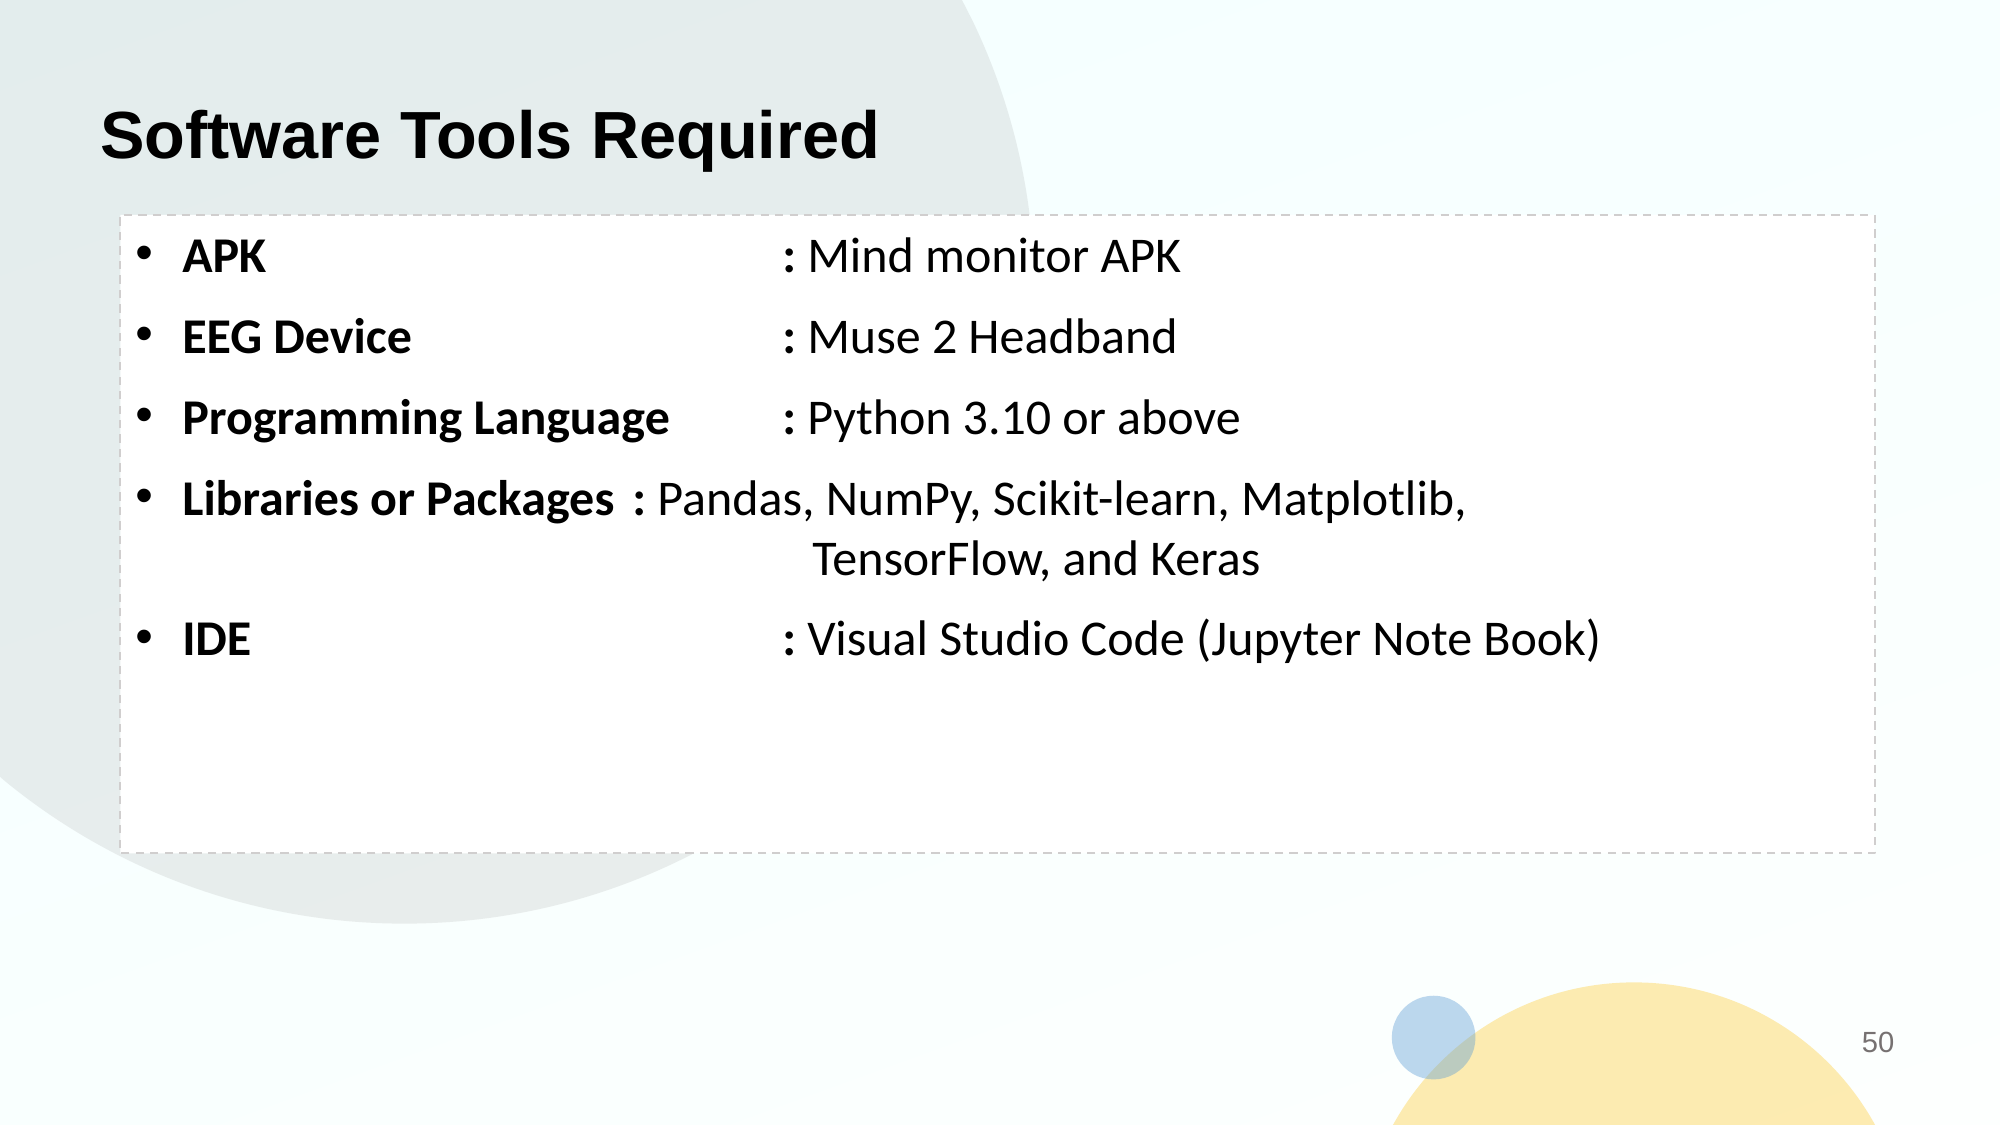

# Software Tools Required
APK				: Mind monitor APK
EEG Device 		  	: Muse 2 Headband
Programming Language 	: Python 3.10 or above
Libraries or Packages	: Pandas, NumPy, Scikit-learn, Matplotlib, 		                   			                TensorFlow, and Keras
IDE				: Visual Studio Code (Jupyter Note Book)
50